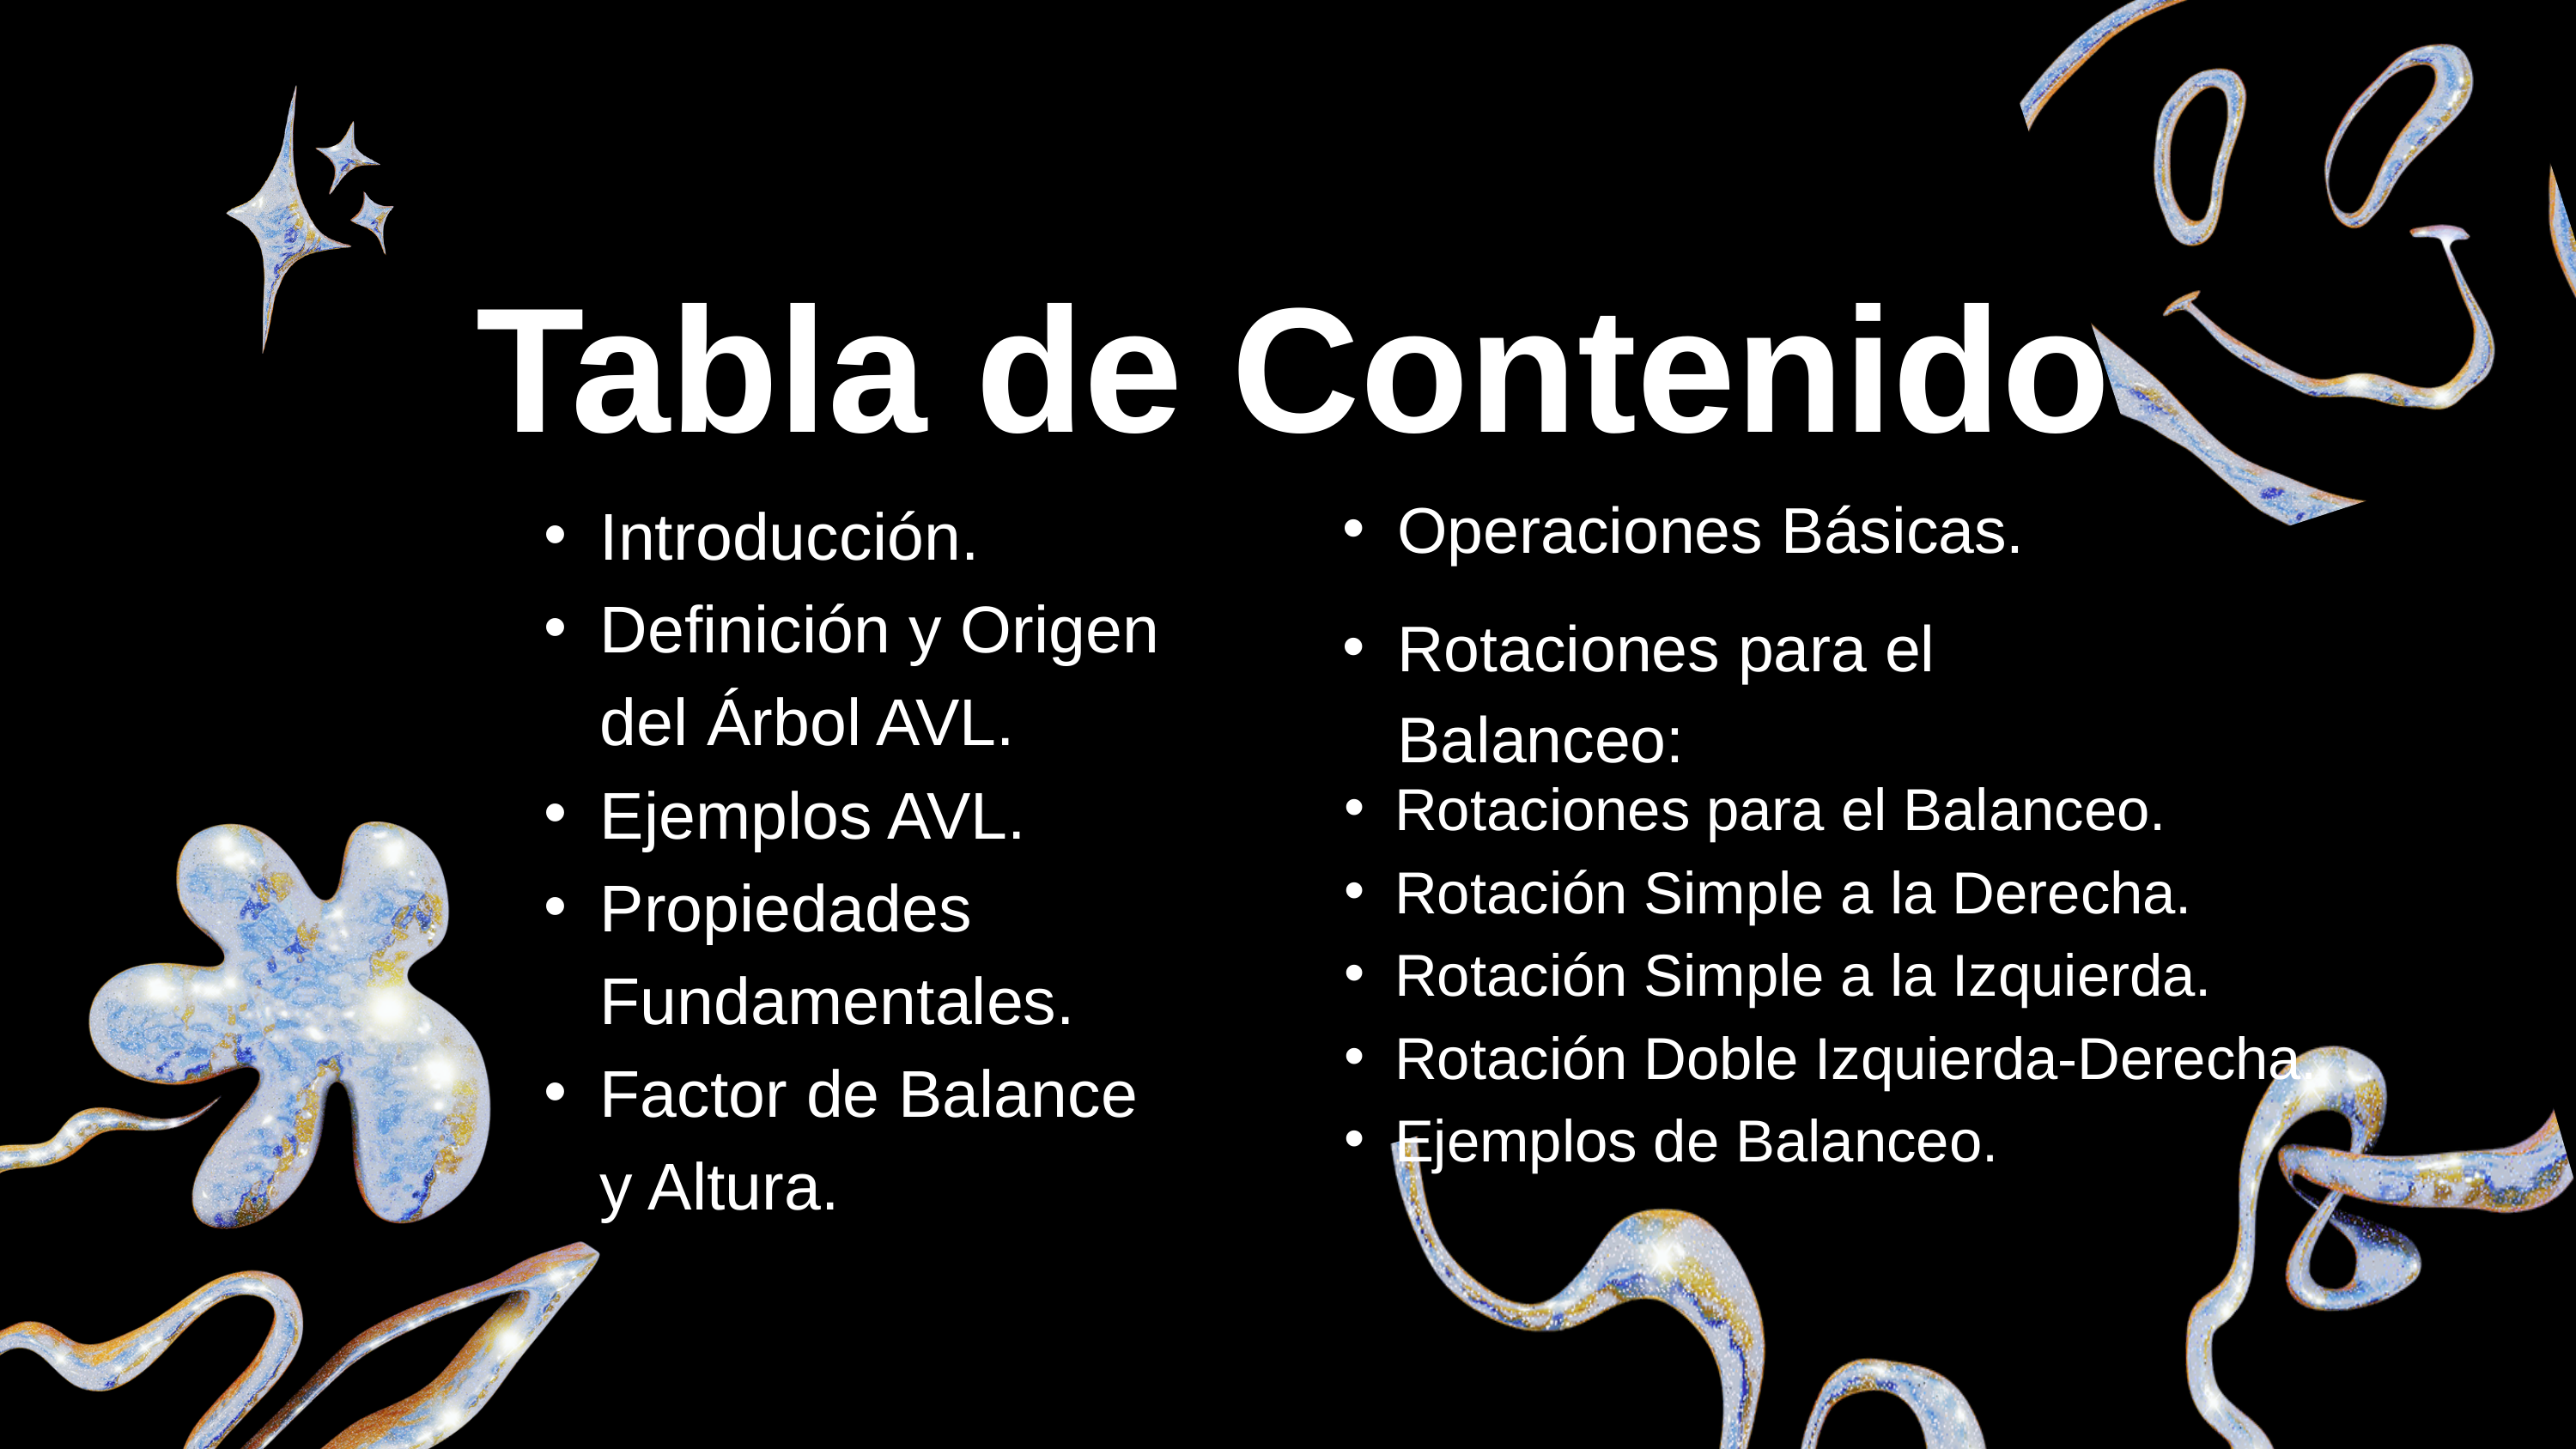

Tabla de Contenido

Operaciones Básicas.
Introducción.
Definición y Origen del Árbol AVL.
Ejemplos AVL.
Propiedades Fundamentales.
Factor de Balance y Altura.

Rotaciones para el Balanceo:

Rotaciones para el Balanceo.
Rotación Simple a la Derecha.
Rotación Simple a la Izquierda.
Rotación Doble Izquierda-Derecha.
Ejemplos de Balanceo.